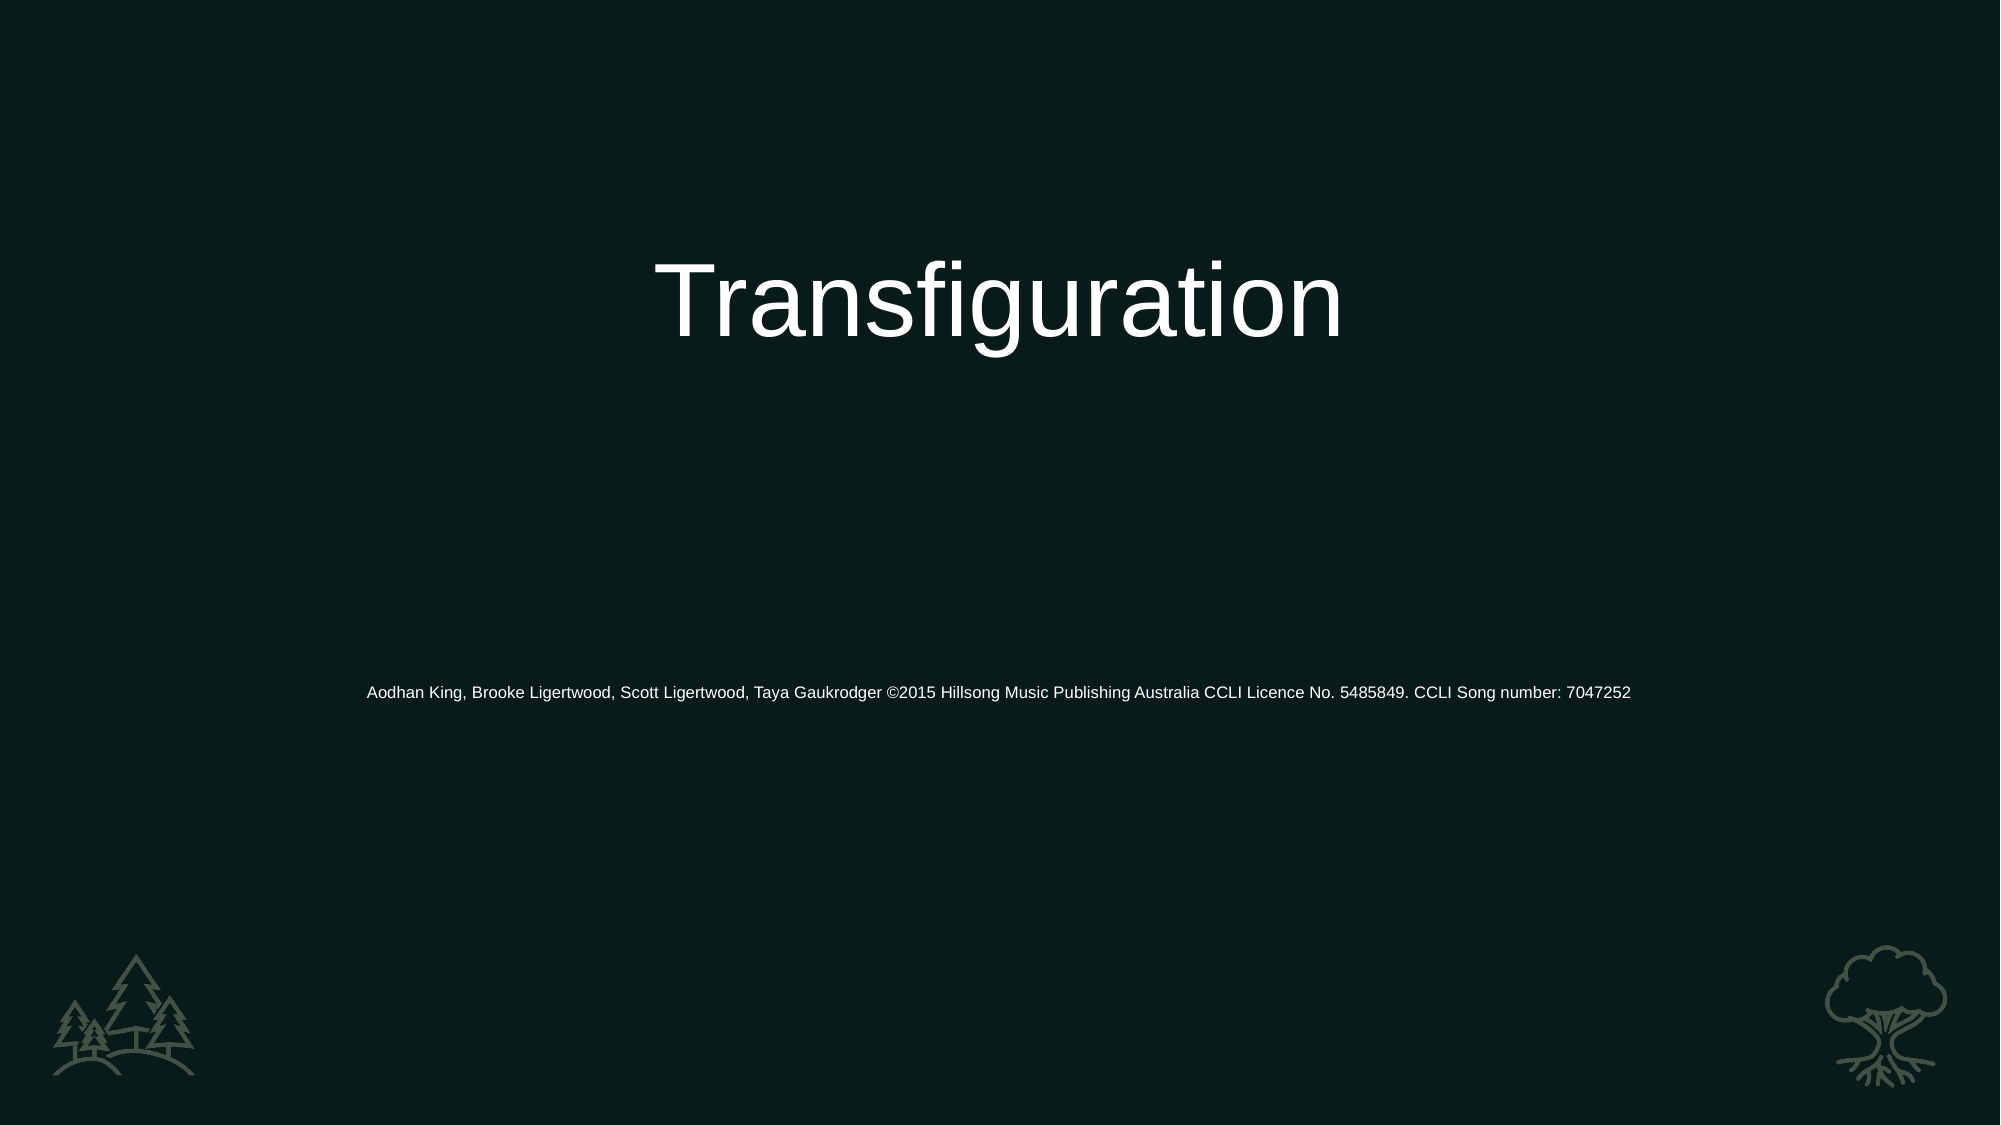

Transfiguration
Aodhan King, Brooke Ligertwood, Scott Ligertwood, Taya Gaukrodger ©2015 Hillsong Music Publishing Australia CCLI Licence No. 5485849. CCLI Song number: 7047252